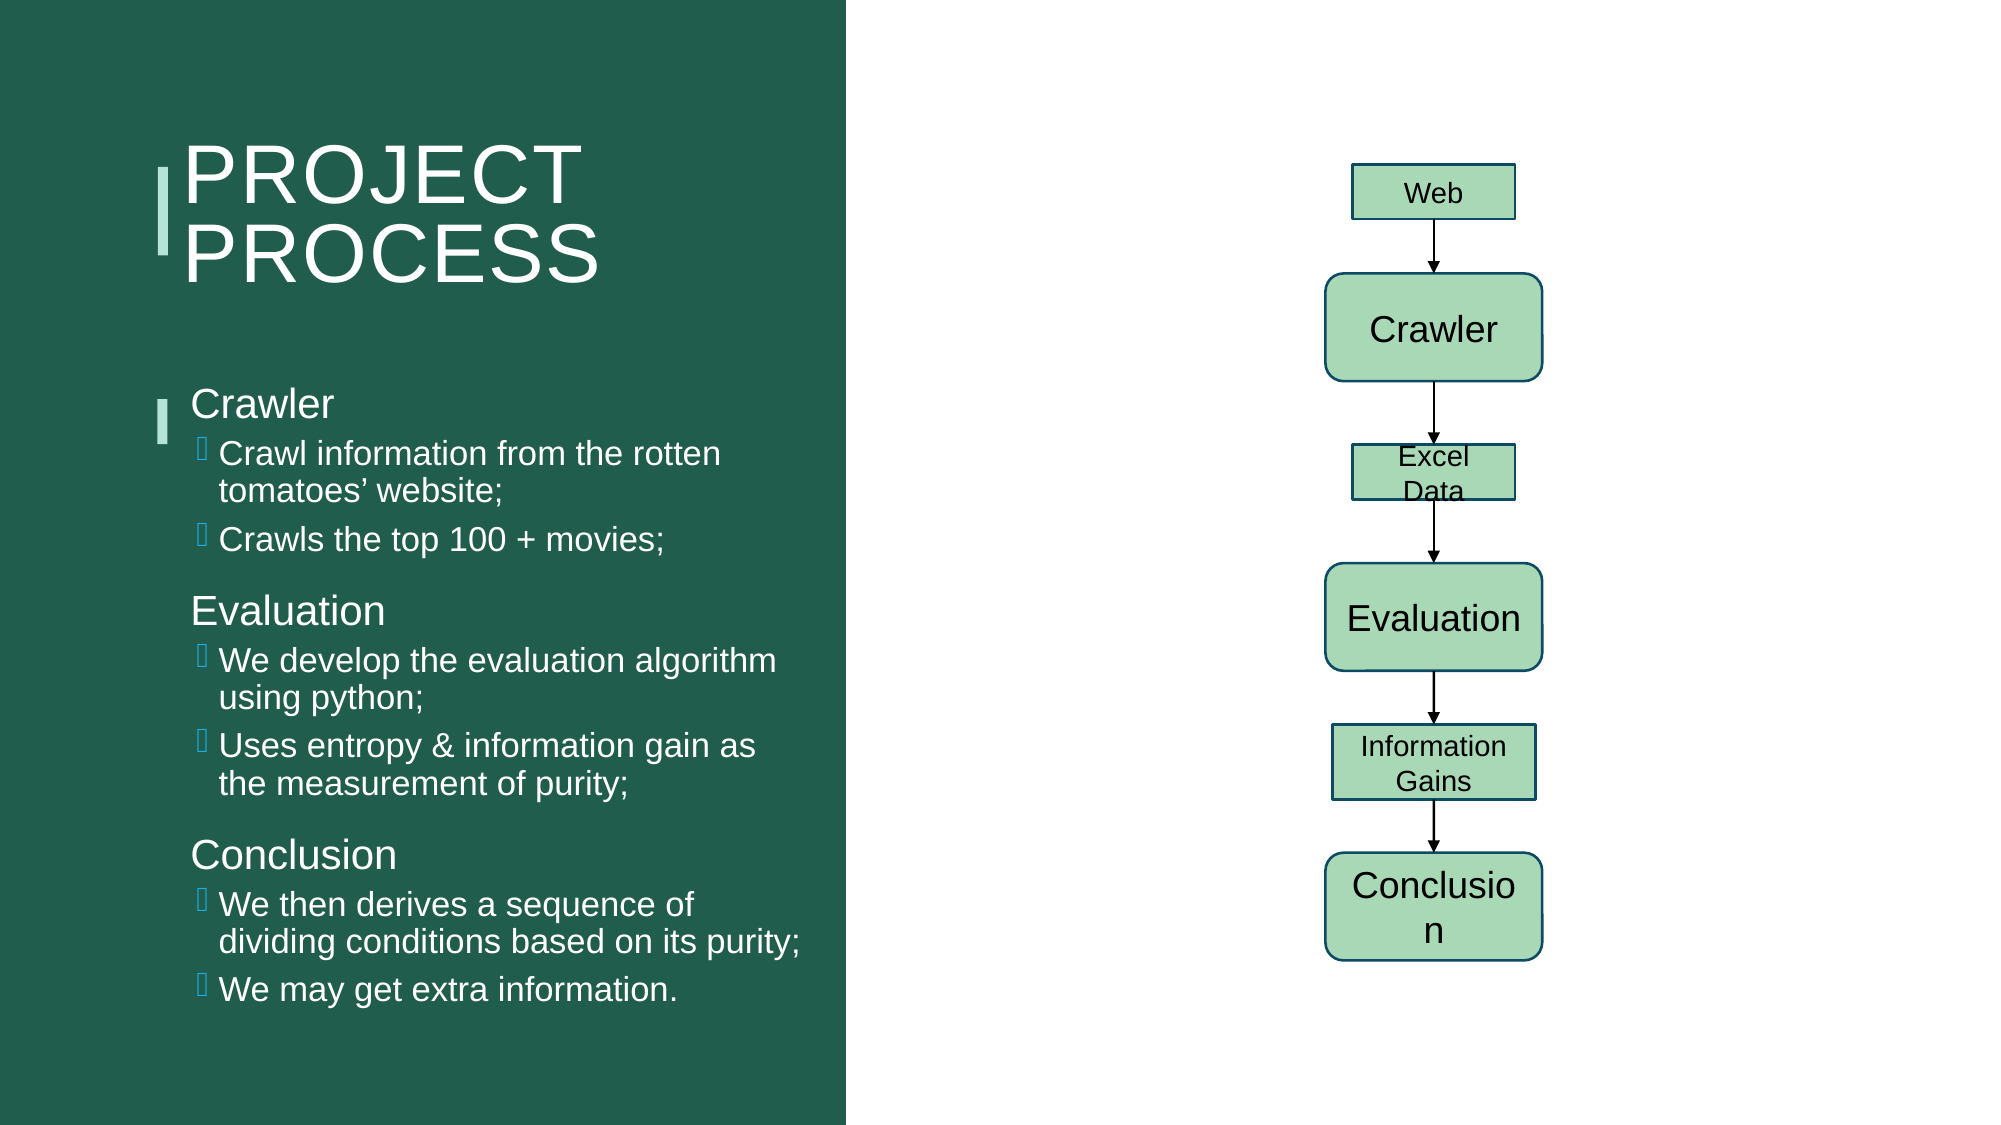

# Project Process
Web
Crawler
Excel Data
Evaluation
Information Gains
Conclusion
Crawler
Crawl information from the rotten tomatoes’ website;
Crawls the top 100 + movies;
Evaluation
We develop the evaluation algorithm using python;
Uses entropy & information gain as the measurement of purity;
Conclusion
We then derives a sequence of dividing conditions based on its purity;
We may get extra information.